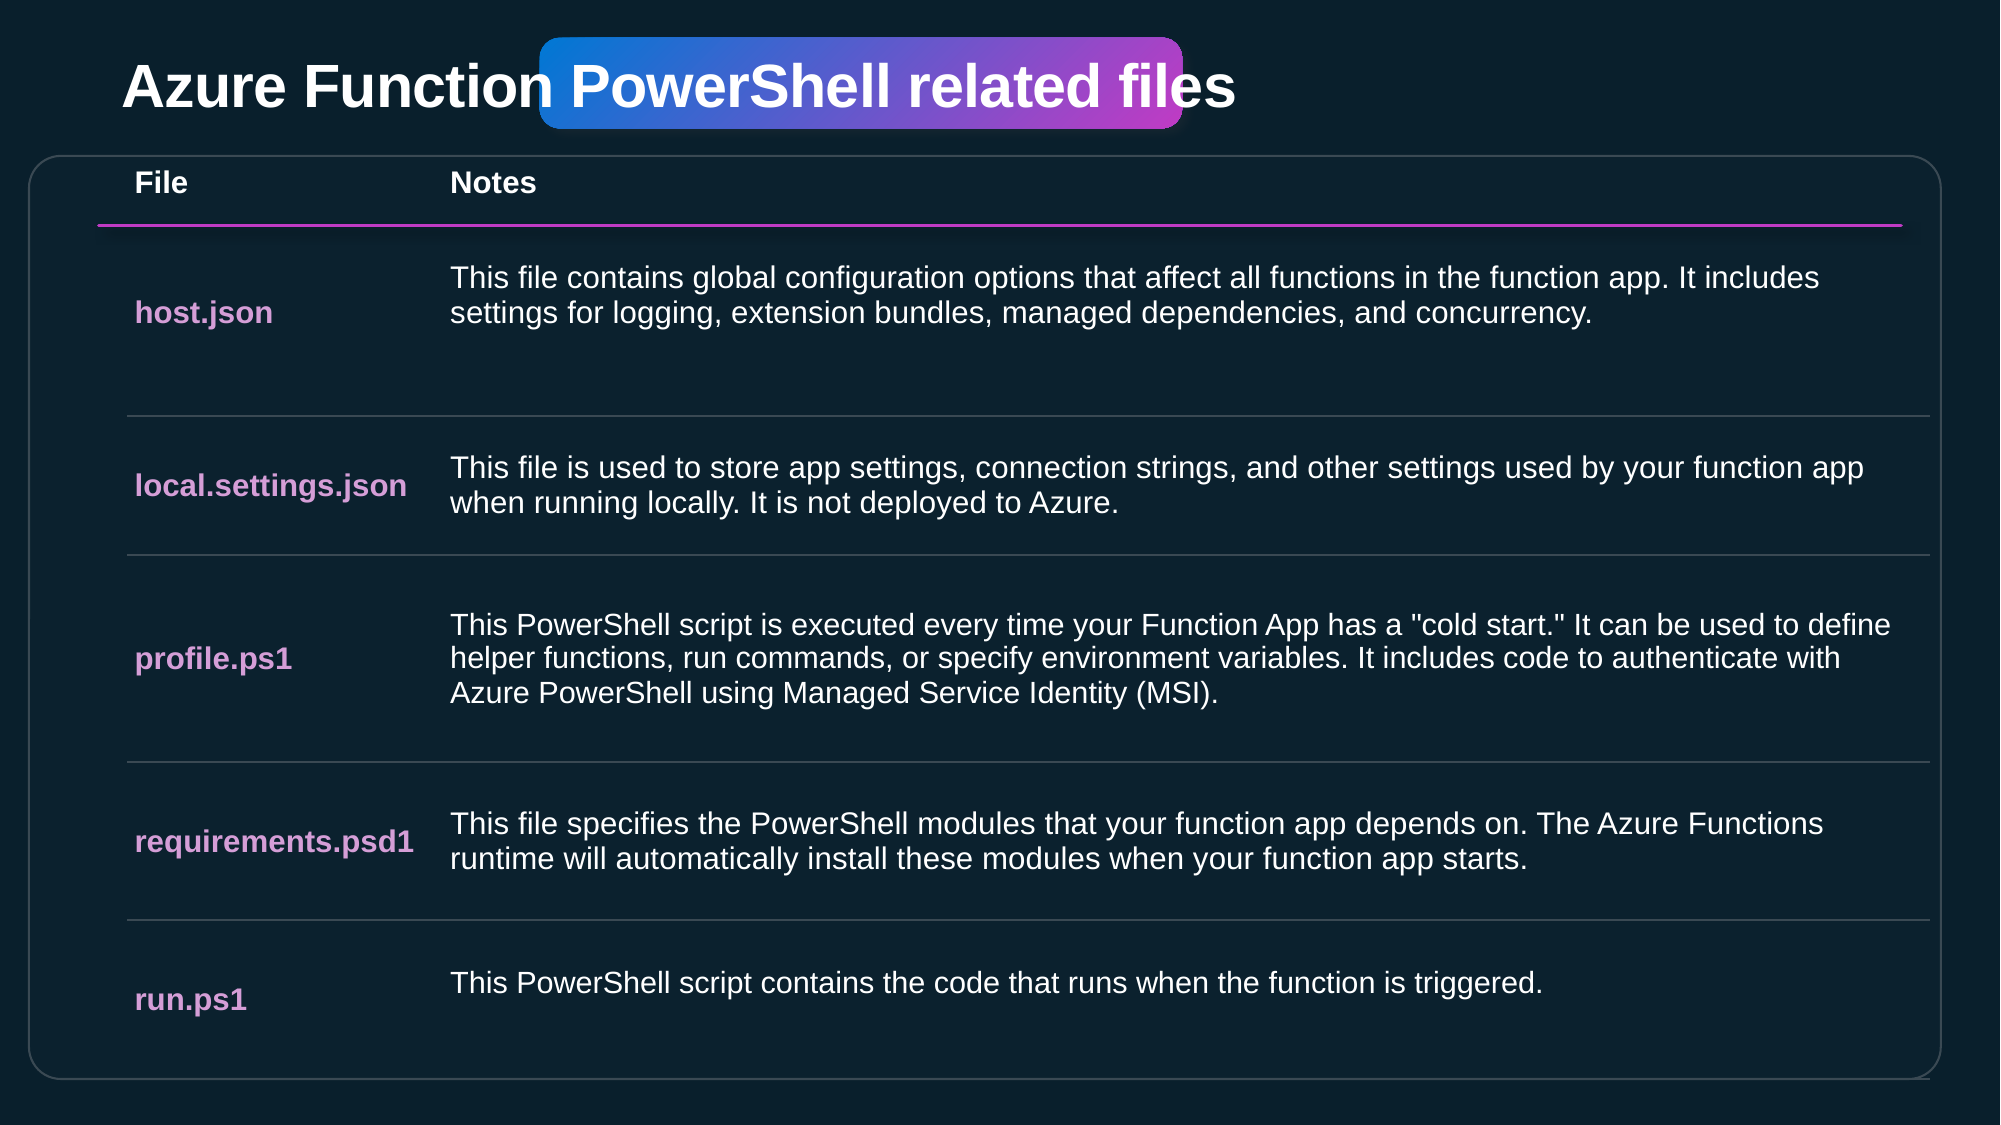

# Azure Function PowerShell related files

| File | Notes |
| --- | --- |
| host.json | This file contains global configuration options that affect all functions in the function app. It includes settings for logging, extension bundles, managed dependencies, and concurrency. |
| local.settings.json | This file is used to store app settings, connection strings, and other settings used by your function app when running locally. It is not deployed to Azure. |
| profile.ps1 | This PowerShell script is executed every time your Function App has a "cold start." It can be used to define helper functions, run commands, or specify environment variables. It includes code to authenticate with Azure PowerShell using Managed Service Identity (MSI). |
| requirements.psd1 | This file specifies the PowerShell modules that your function app depends on. The Azure Functions runtime will automatically install these modules when your function app starts. |
| run.ps1 | This PowerShell script contains the code that runs when the function is triggered. |